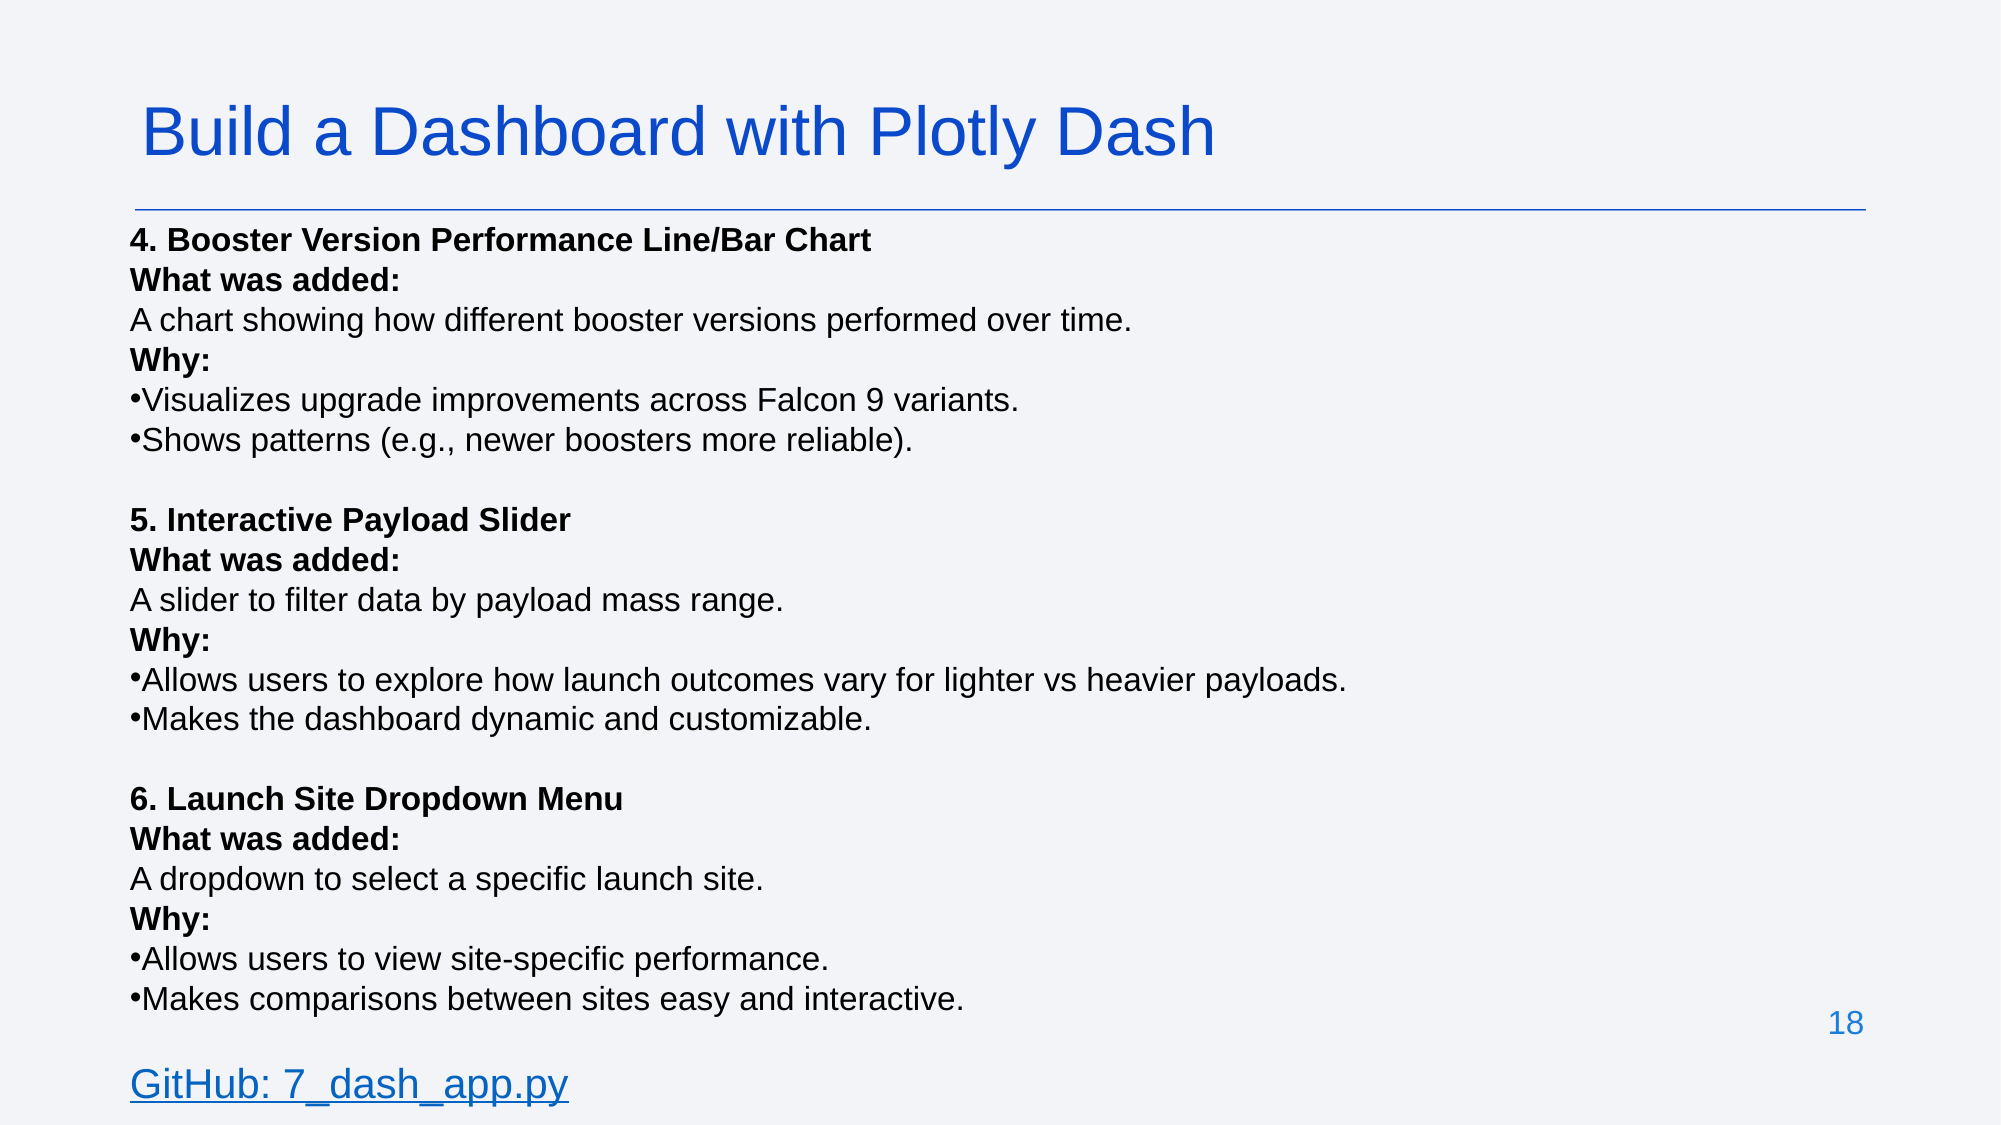

Build a Dashboard with Plotly Dash
4. Booster Version Performance Line/Bar Chart
What was added:
A chart showing how different booster versions performed over time.
Why:
Visualizes upgrade improvements across Falcon 9 variants.
Shows patterns (e.g., newer boosters more reliable).
5. Interactive Payload Slider
What was added:
A slider to filter data by payload mass range.
Why:
Allows users to explore how launch outcomes vary for lighter vs heavier payloads.
Makes the dashboard dynamic and customizable.
6. Launch Site Dropdown Menu
What was added:
A dropdown to select a specific launch site.
Why:
Allows users to view site-specific performance.
Makes comparisons between sites easy and interactive.

GitHub: 7_dash_app.py
18